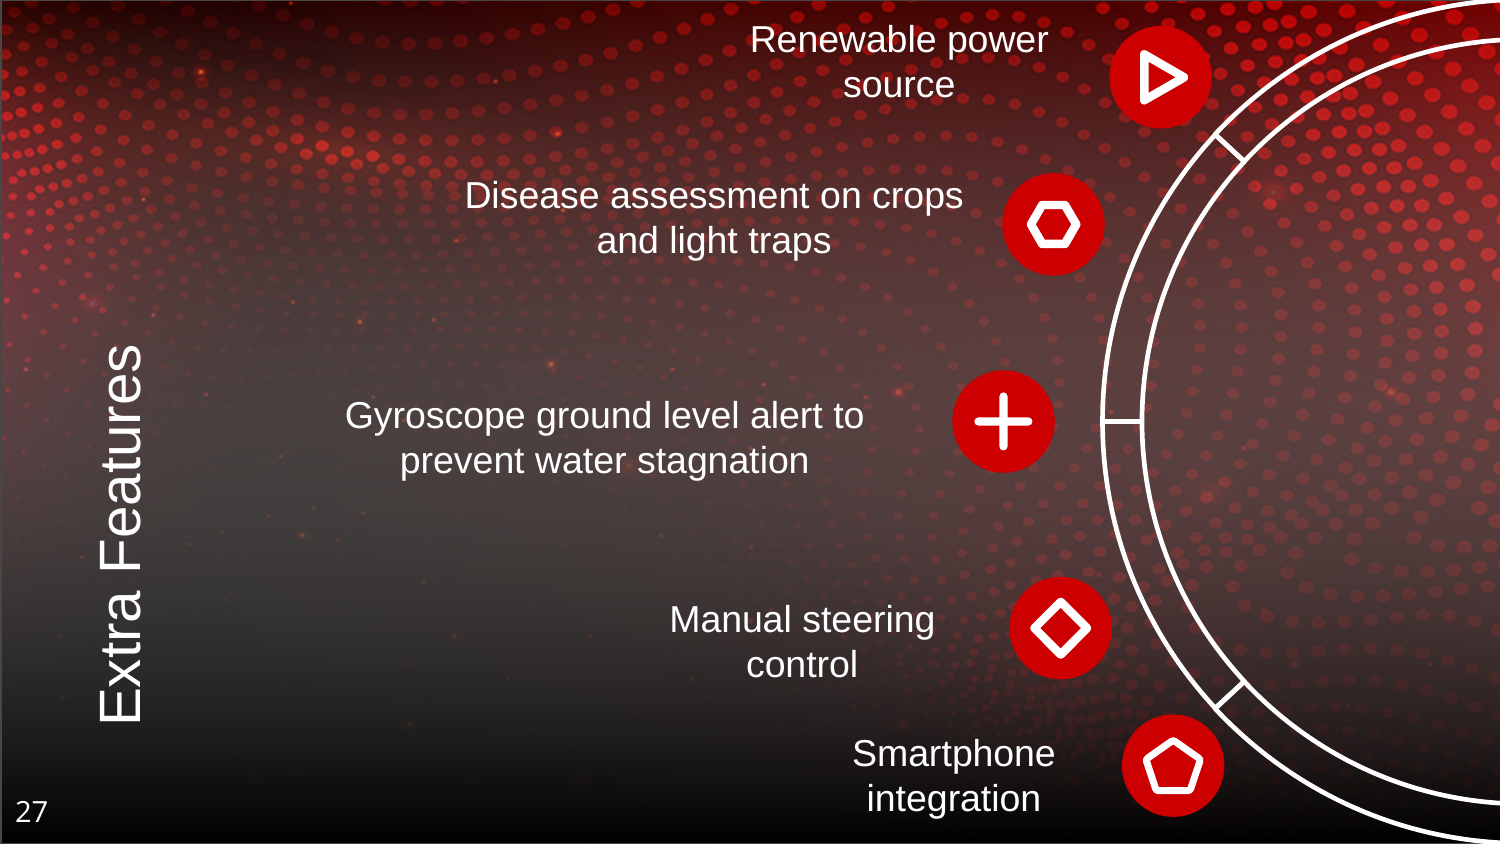

Renewable power source

Disease assessment on crops and light traps

# Extra Features

Gyroscope ground level alert to prevent water stagnation

Manual steering control

Smartphone integration

27